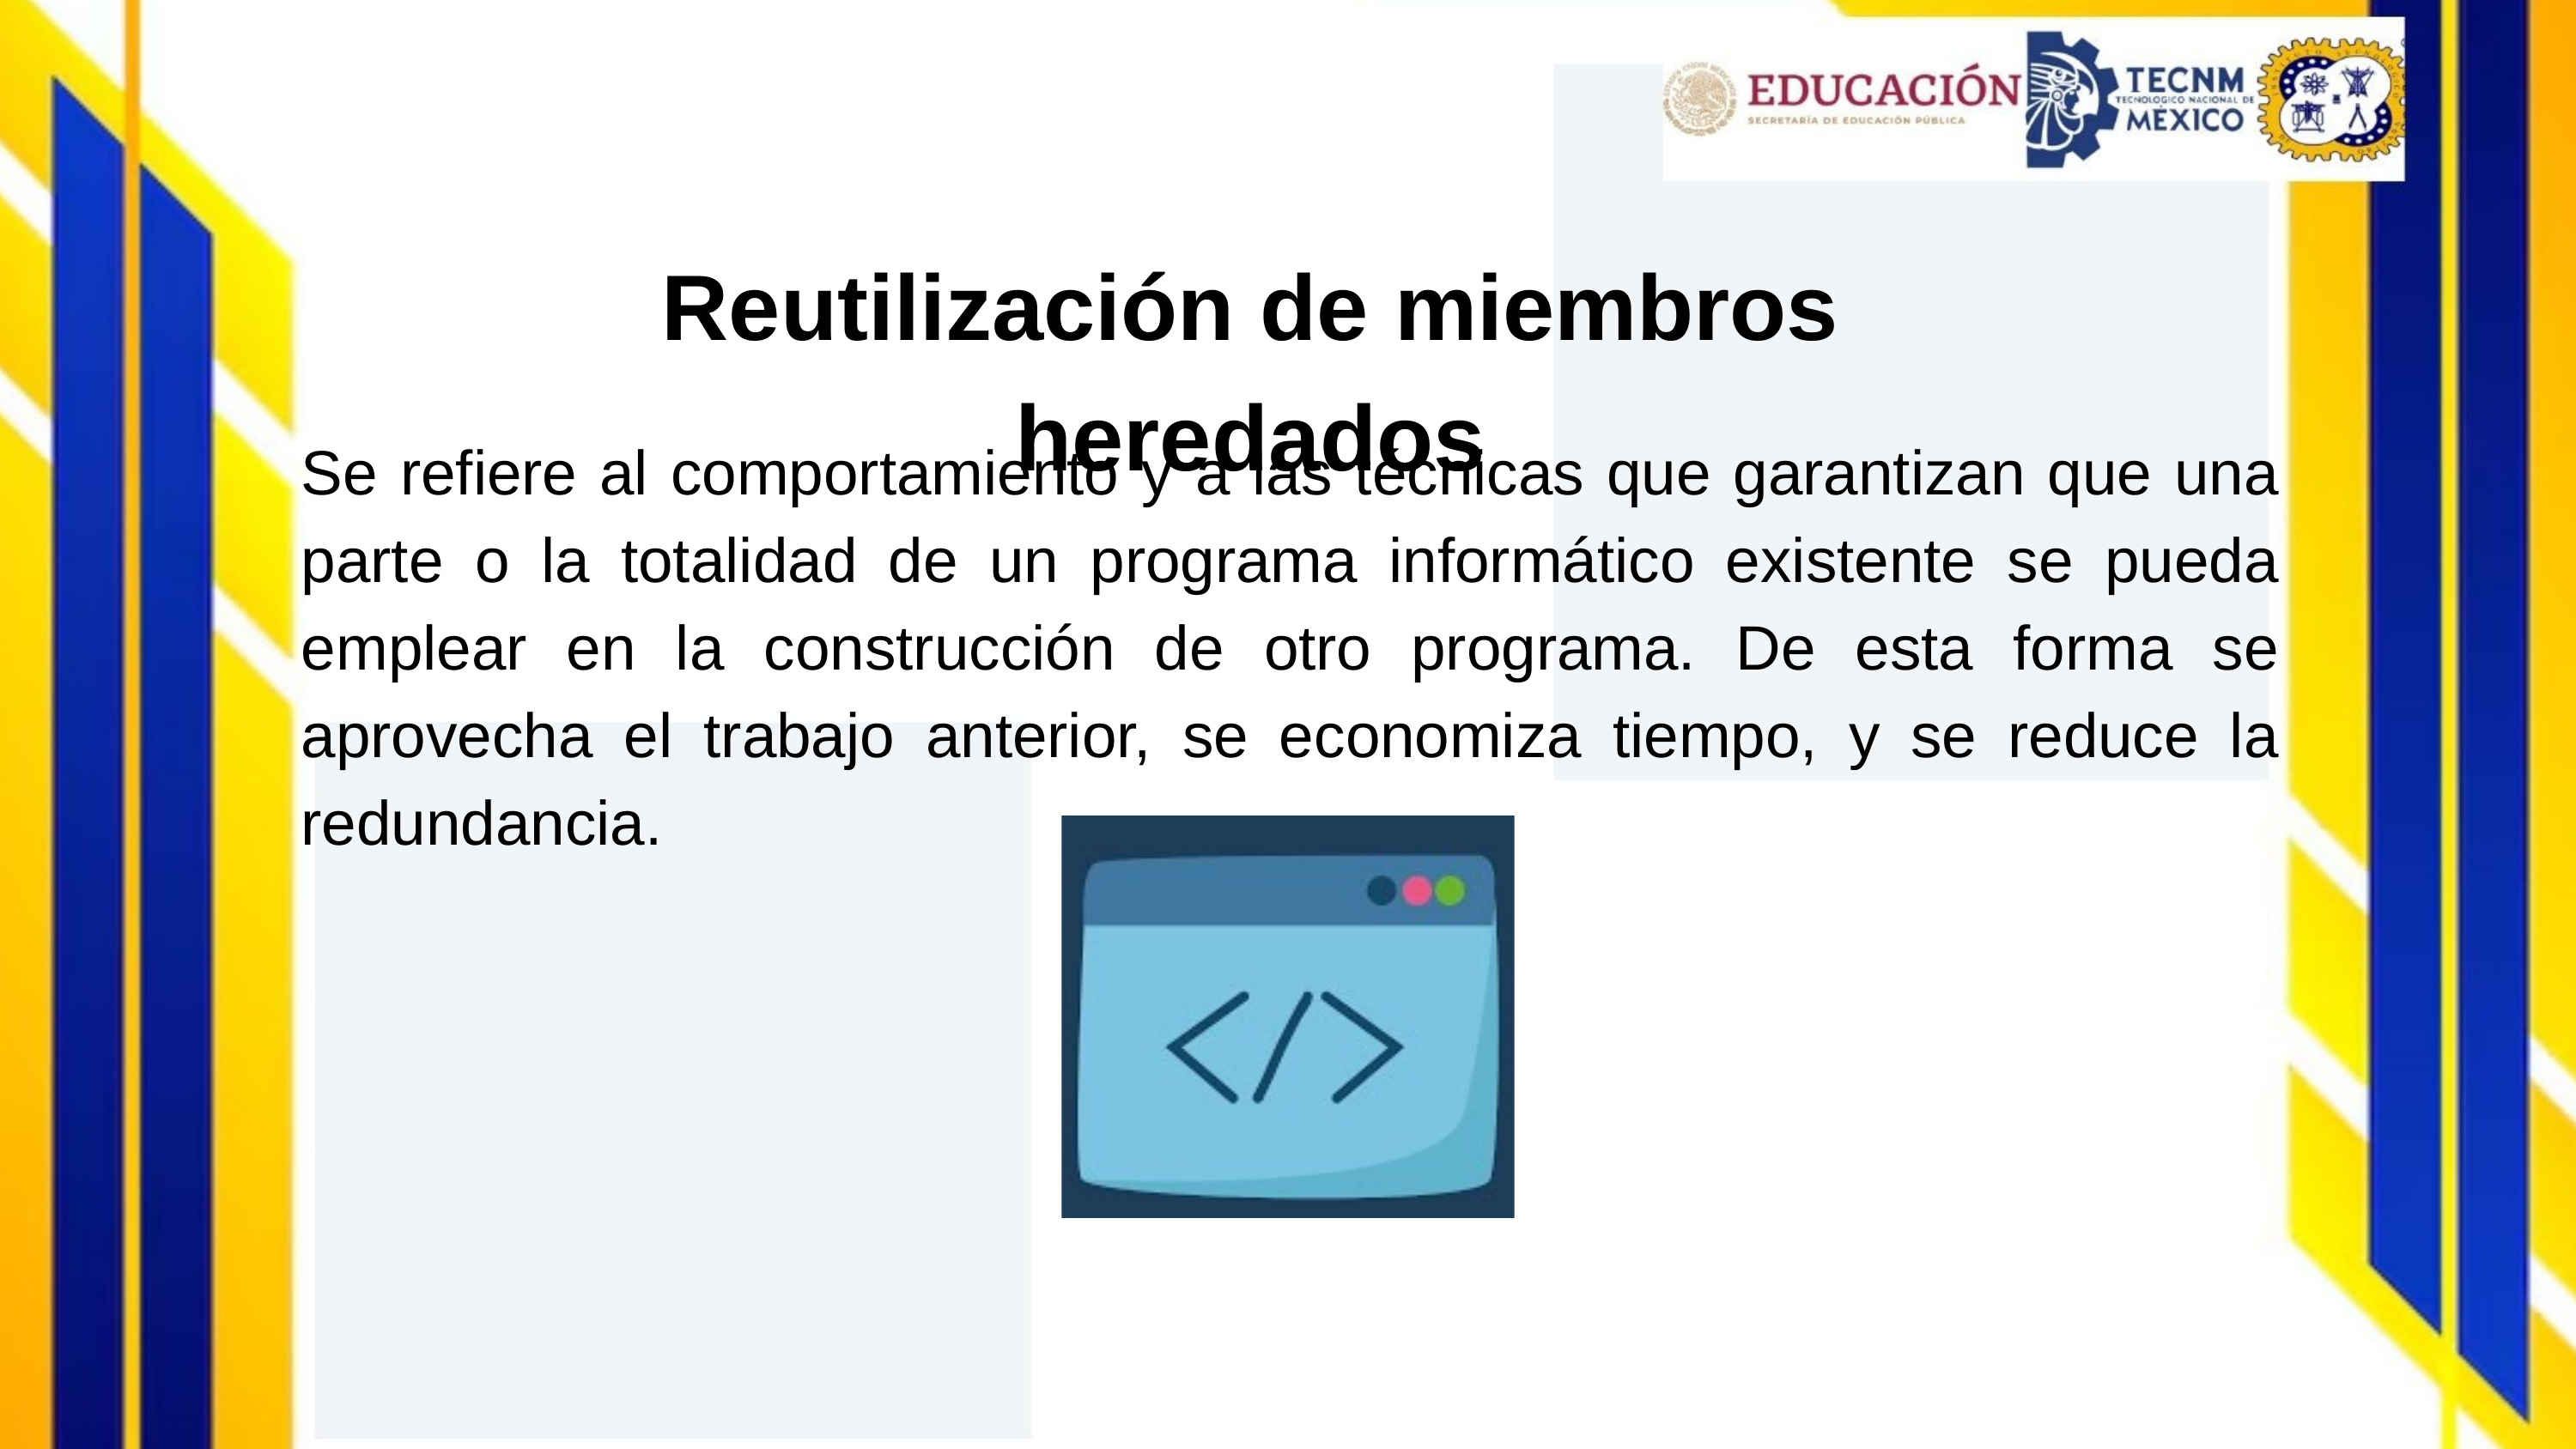

Reutilización de miembros heredados
Se refiere al comportamiento y a las técnicas que garantizan que una parte o la totalidad de un programa informático existente se pueda emplear en la construcción de otro programa. De esta forma se aprovecha el trabajo anterior, se economiza tiempo, y se reduce la redundancia.